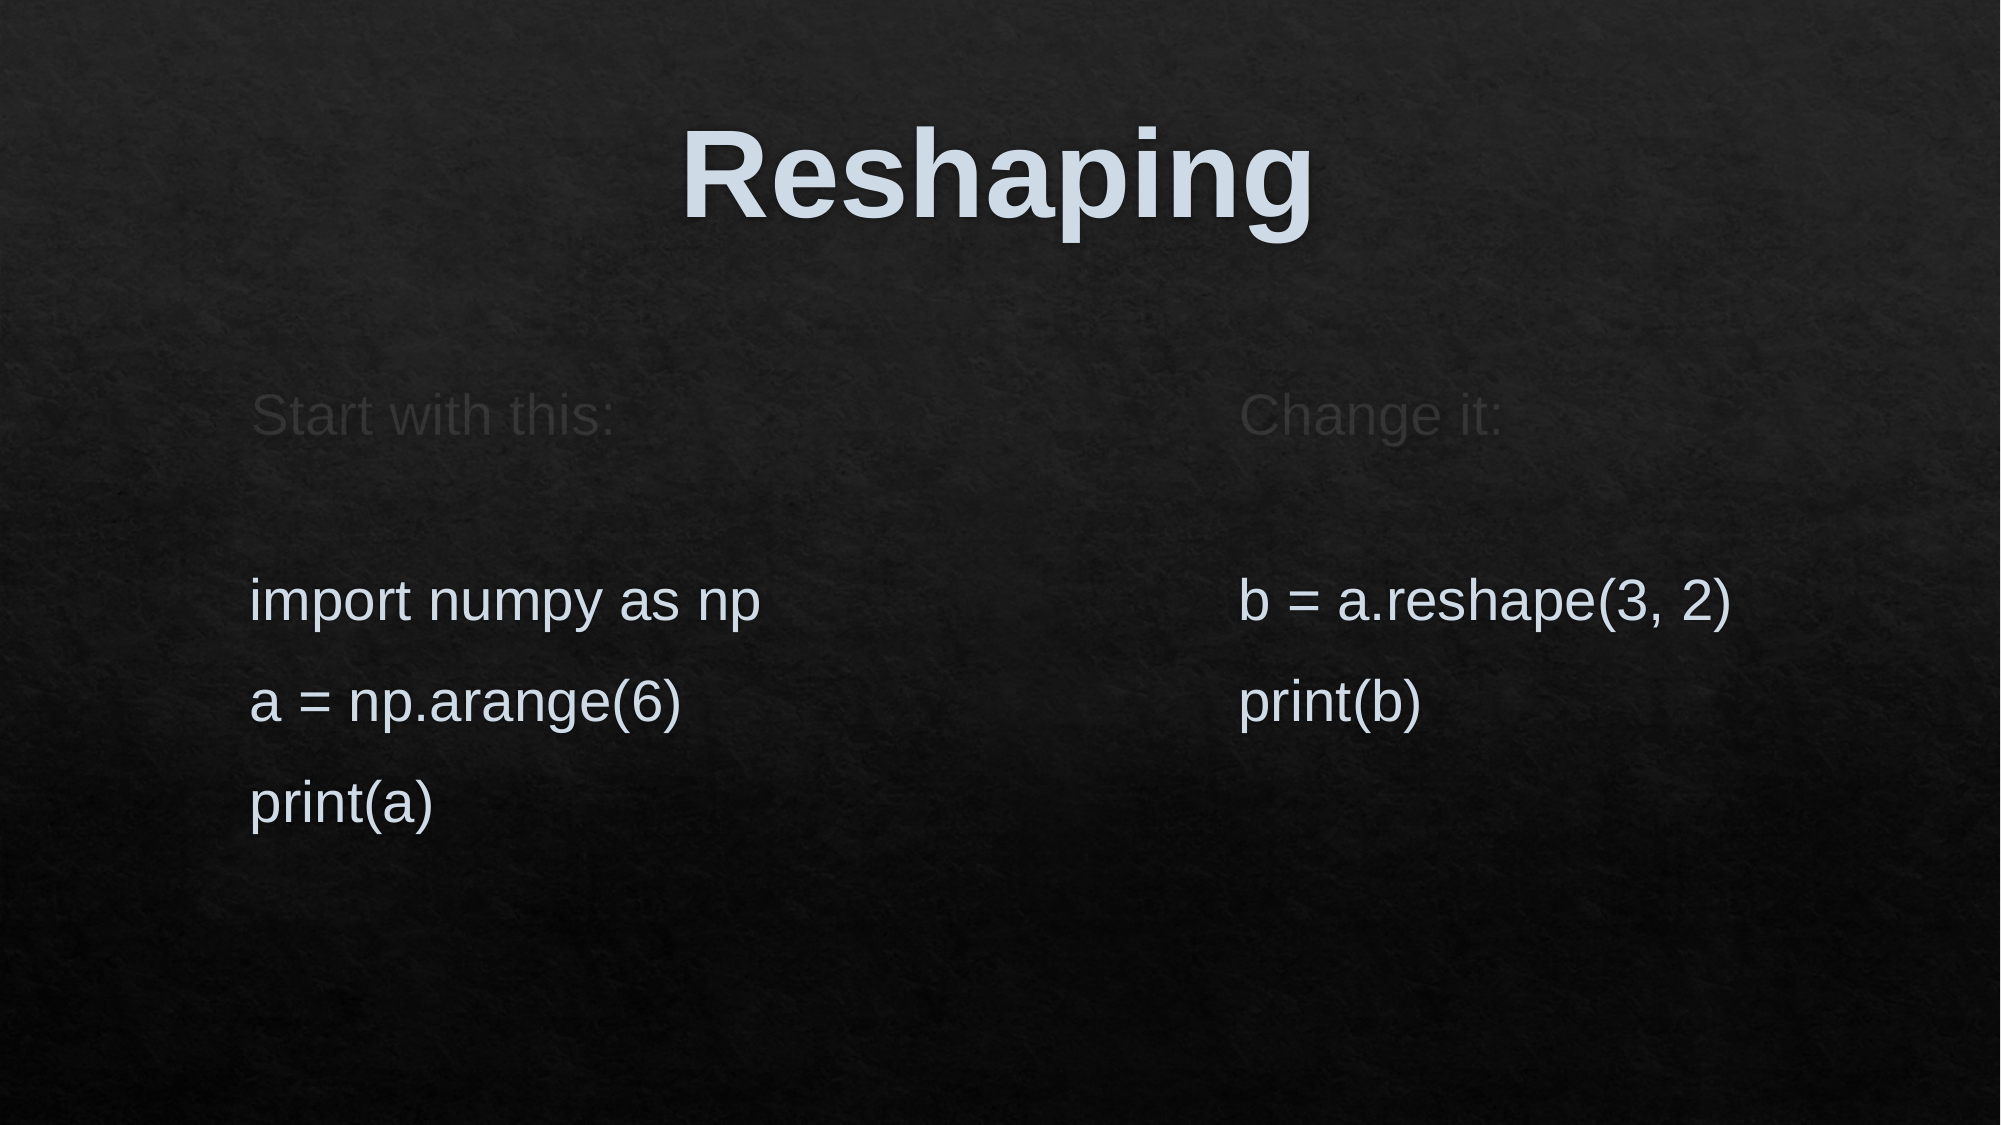

# Reshaping
Change it:
Start with this:

import numpy as np
a = np.arange(6)
print(a)

b = a.reshape(3, 2)
print(b)